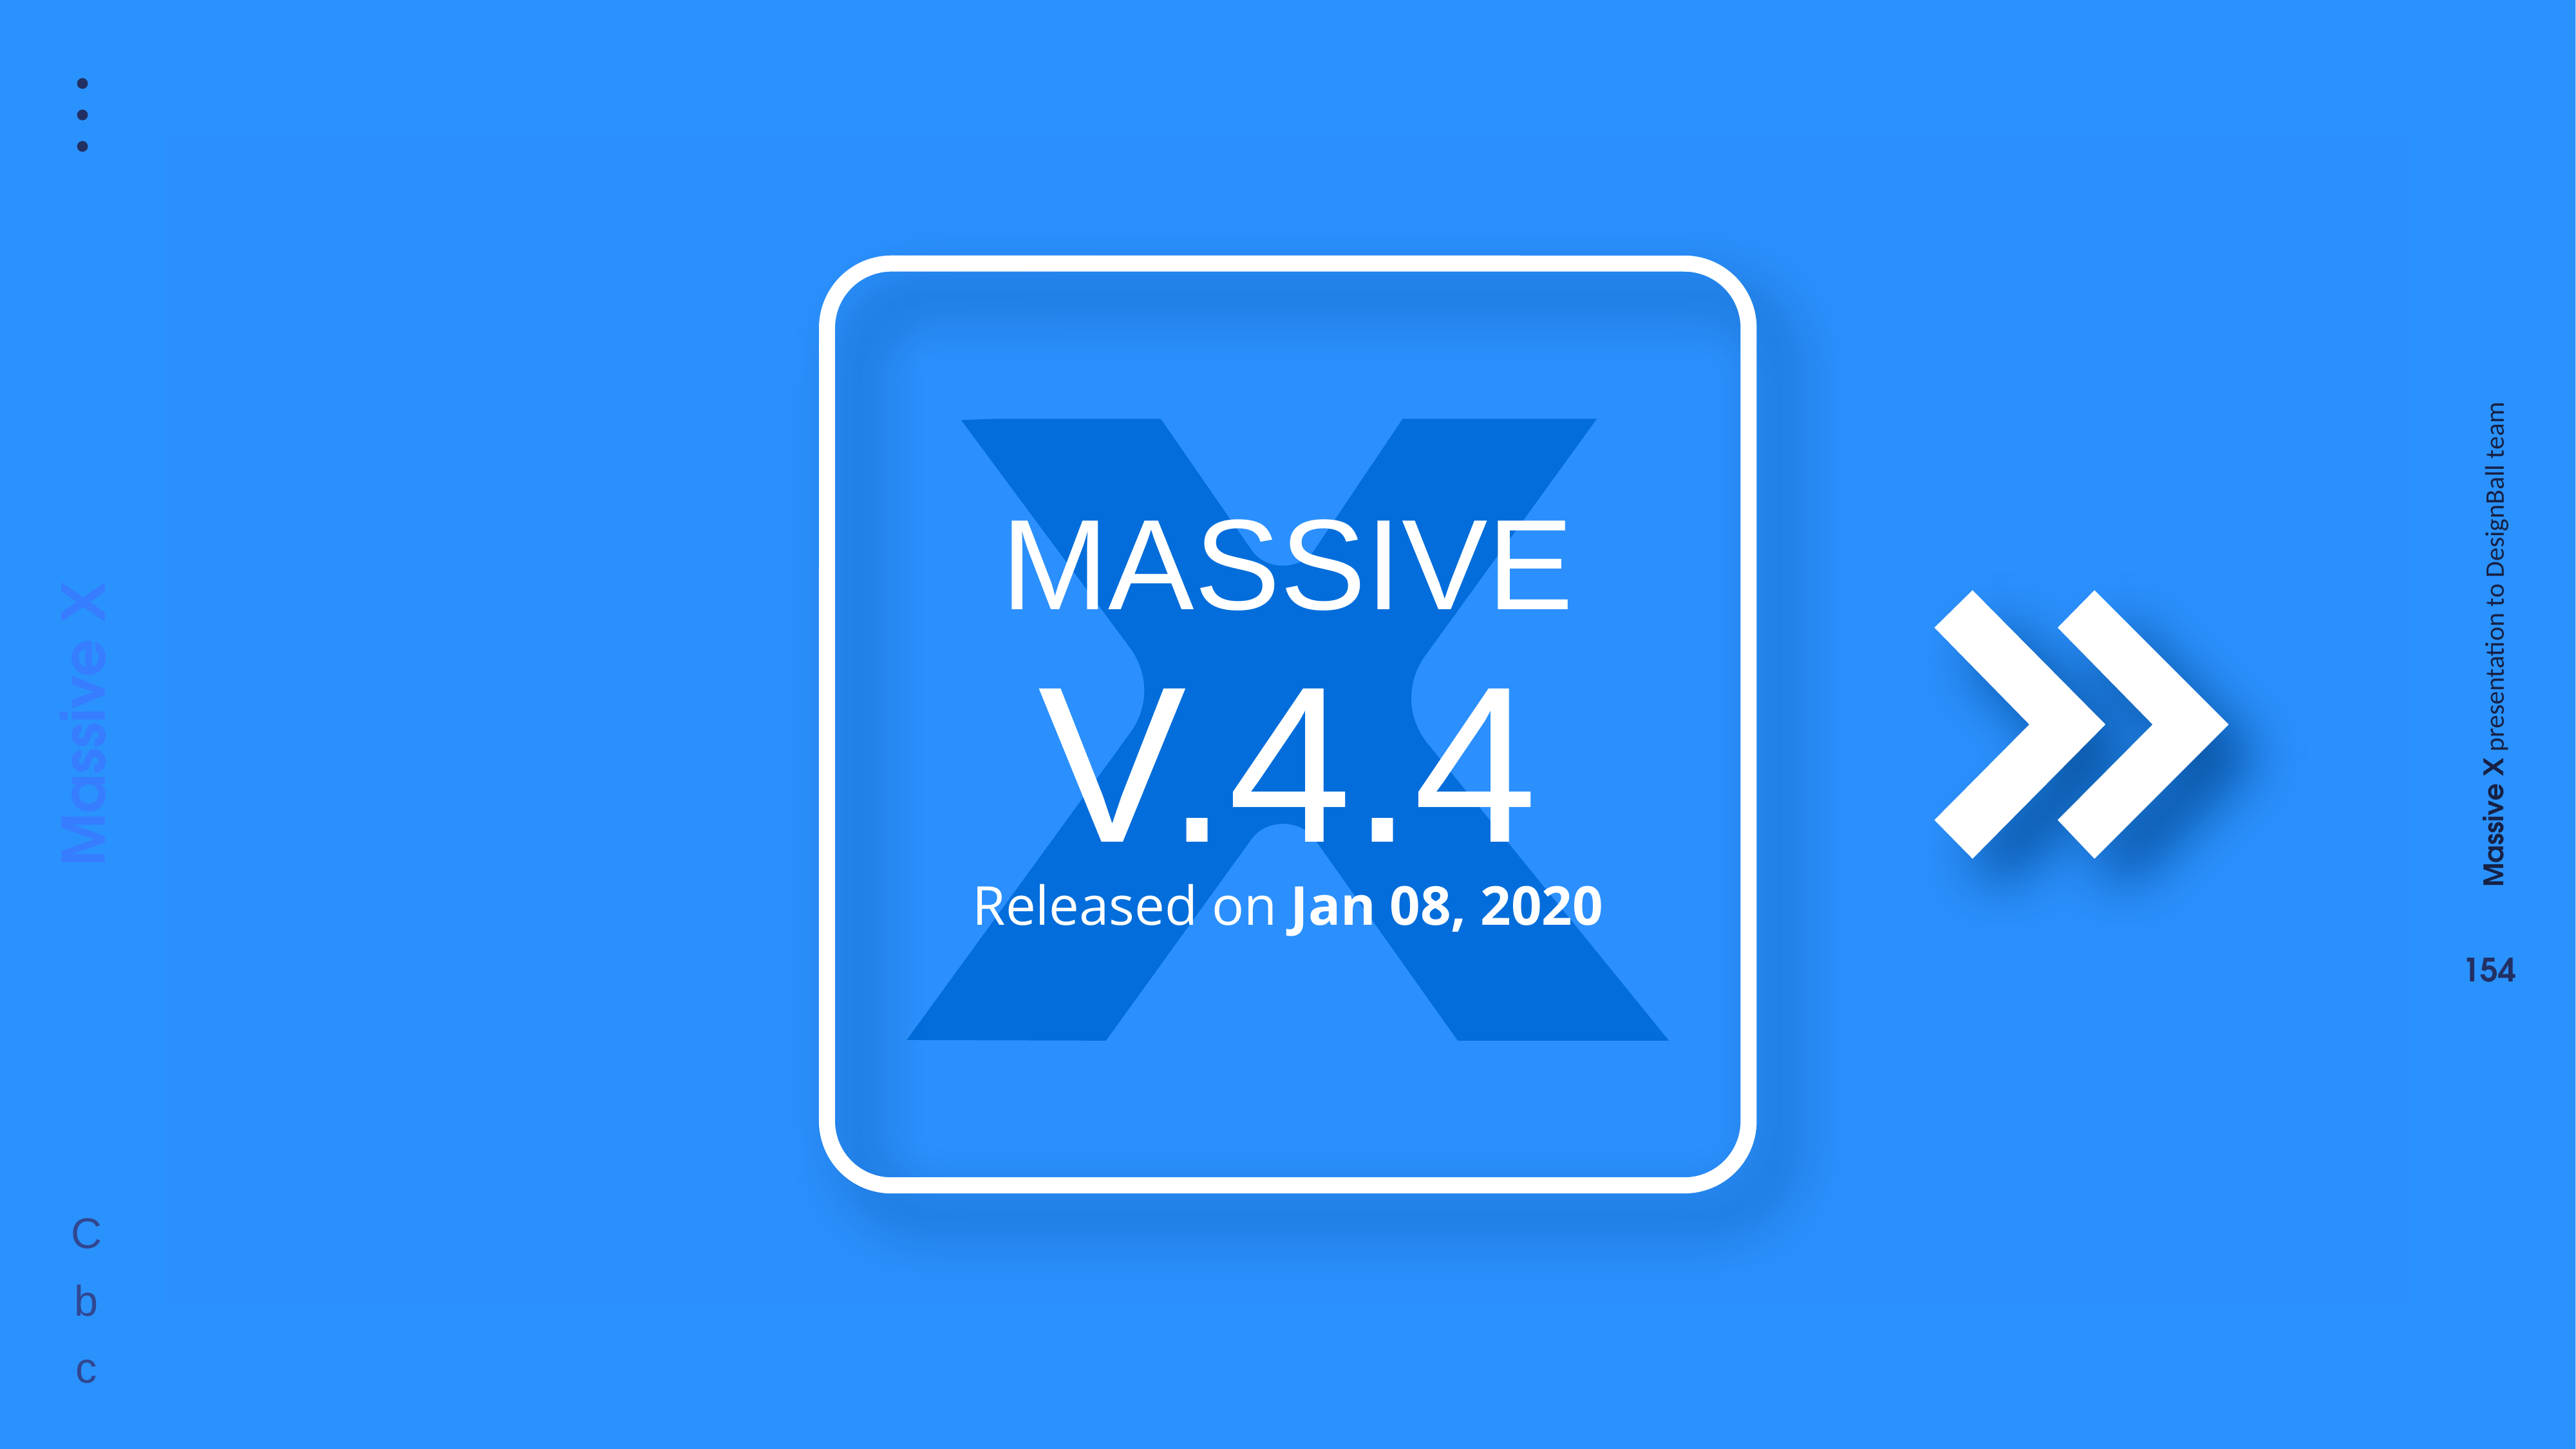

MASSIVE

V.4.4
Released on Jan 08, 2020